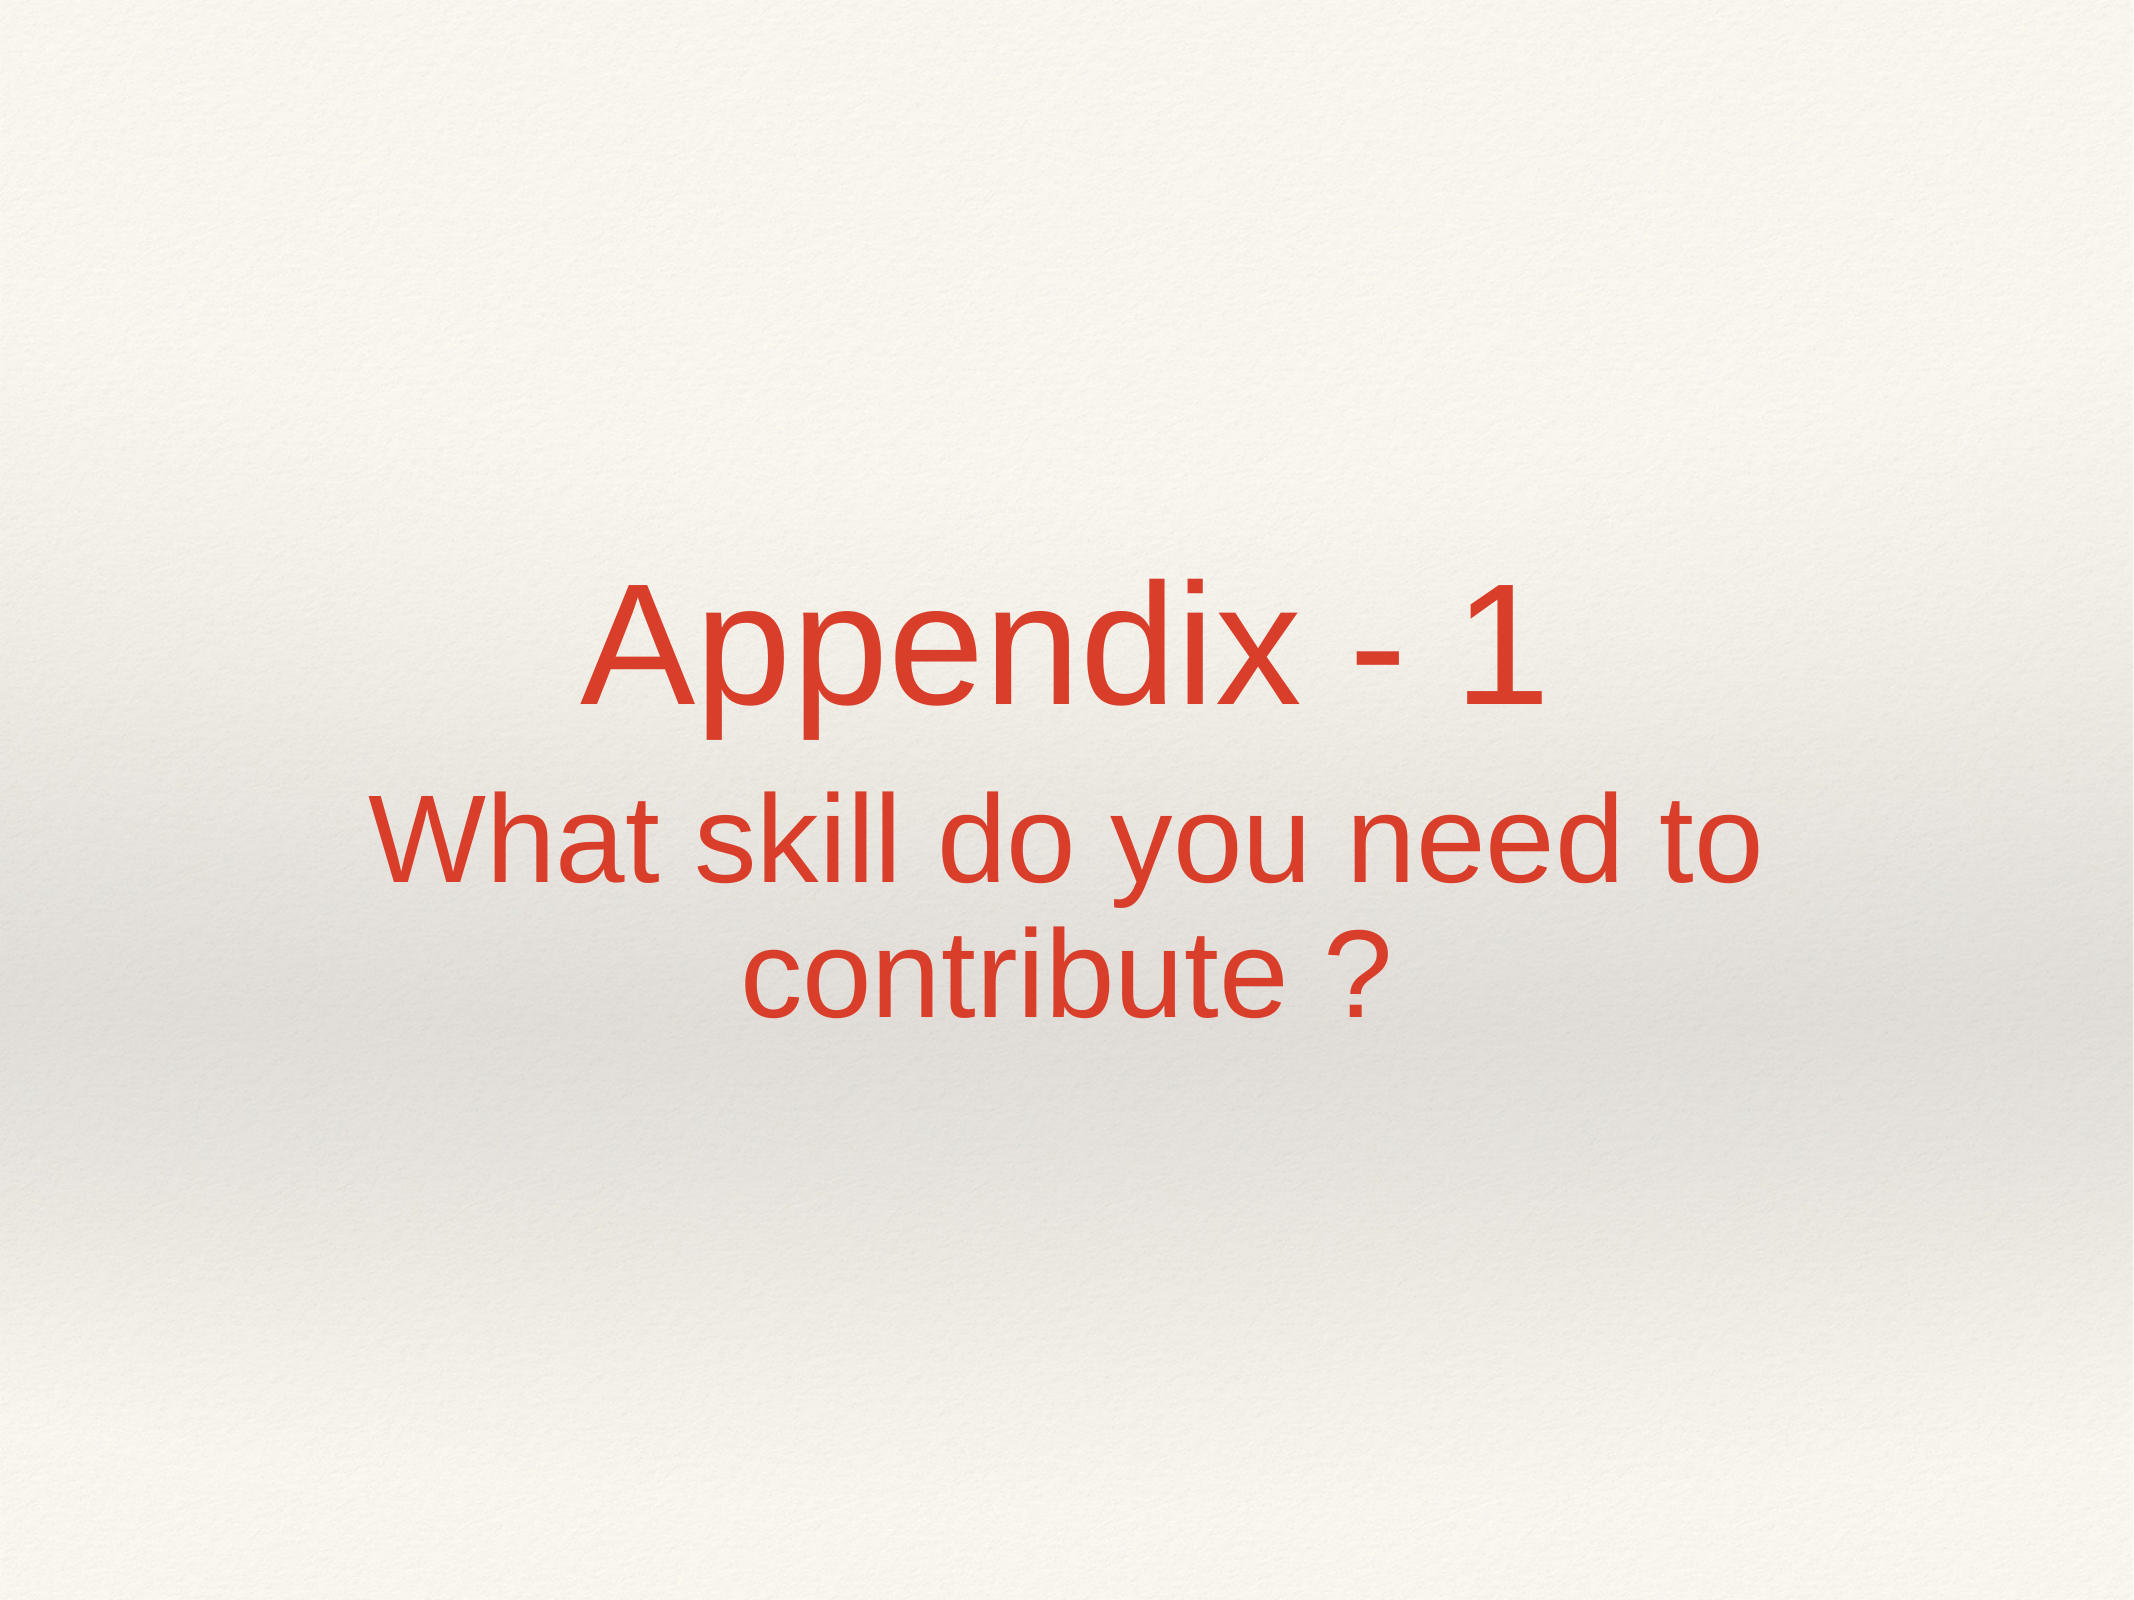

# Appendix - 1
What skill do you need to contribute ?
12